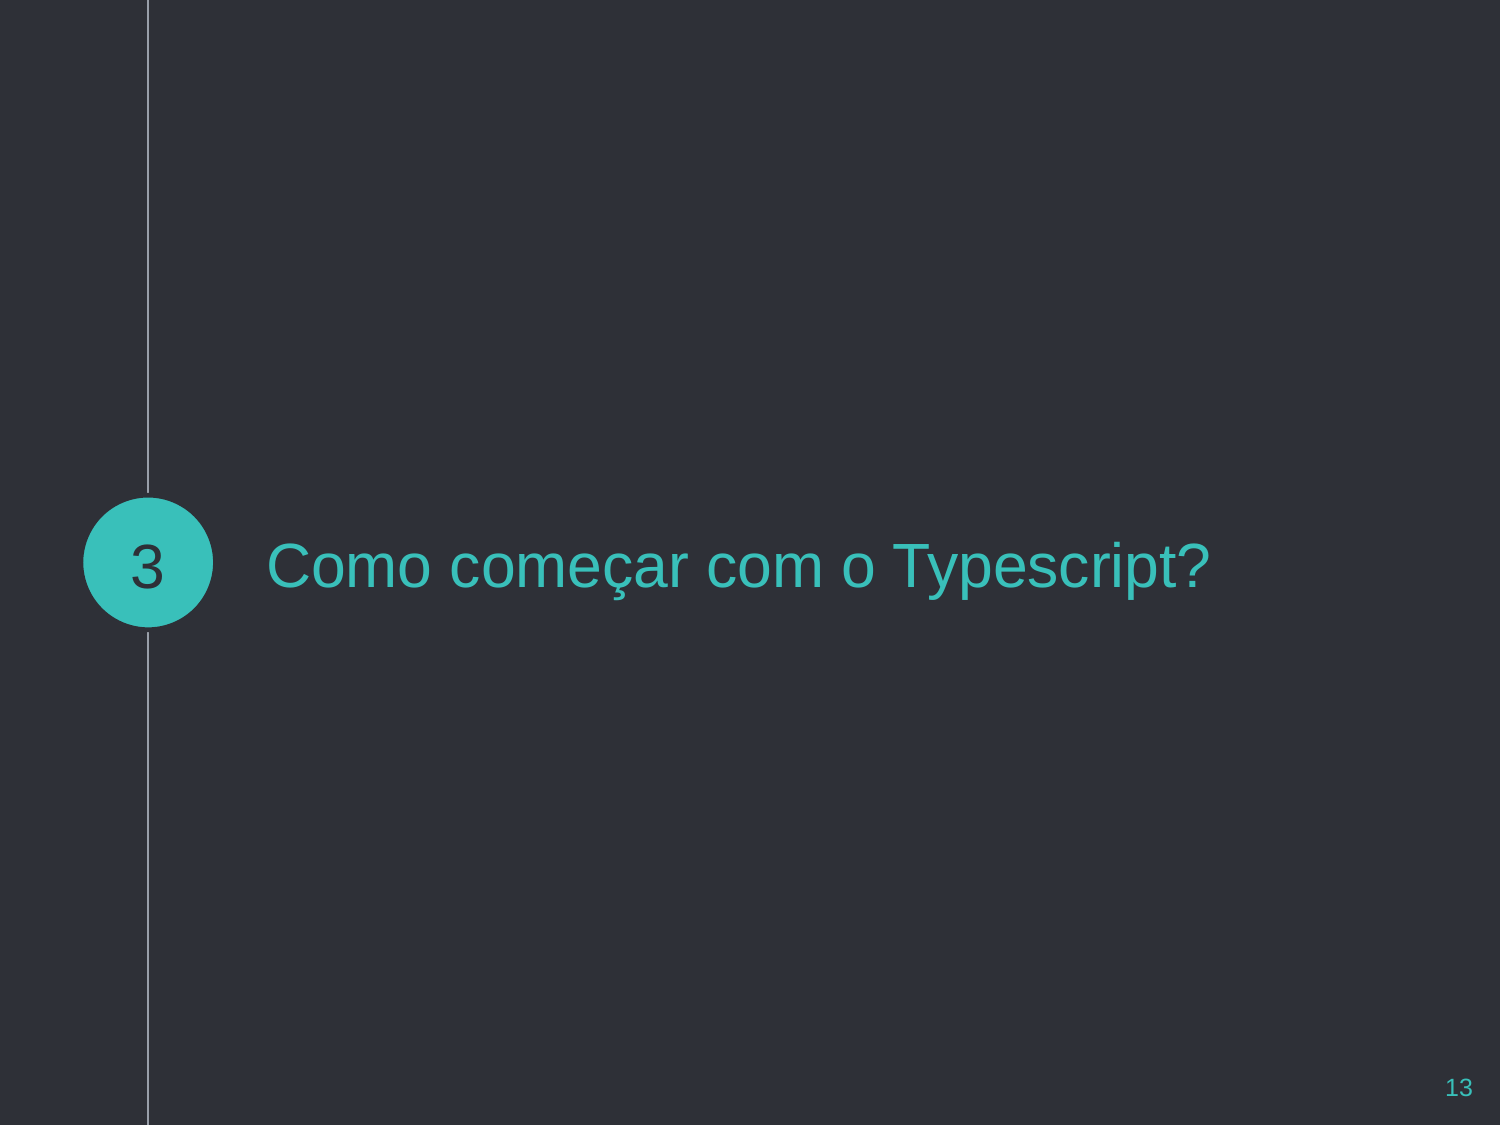

3
# Como começar com o Typescript?
13